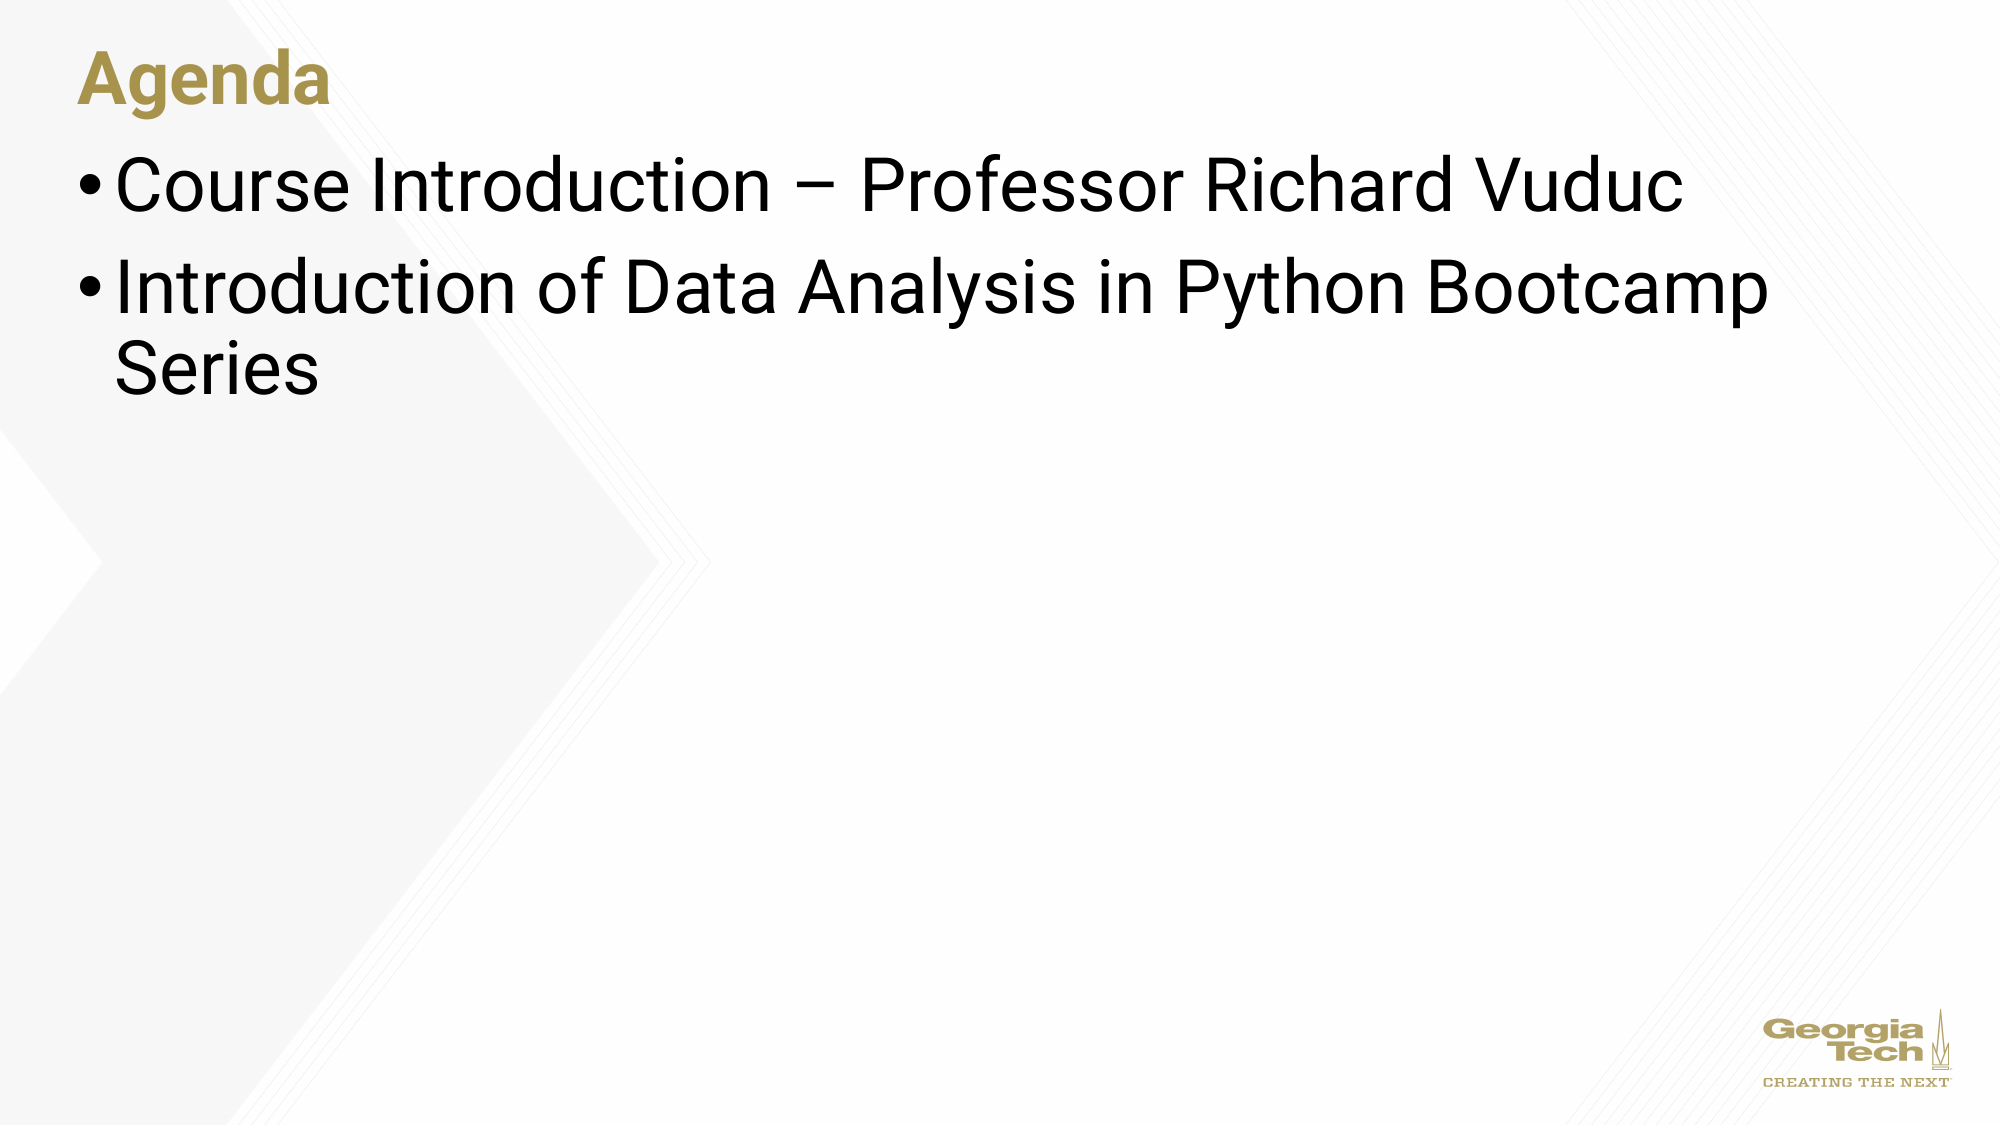

# Agenda
Course Introduction – Professor Richard Vuduc
Introduction of Data Analysis in Python Bootcamp Series